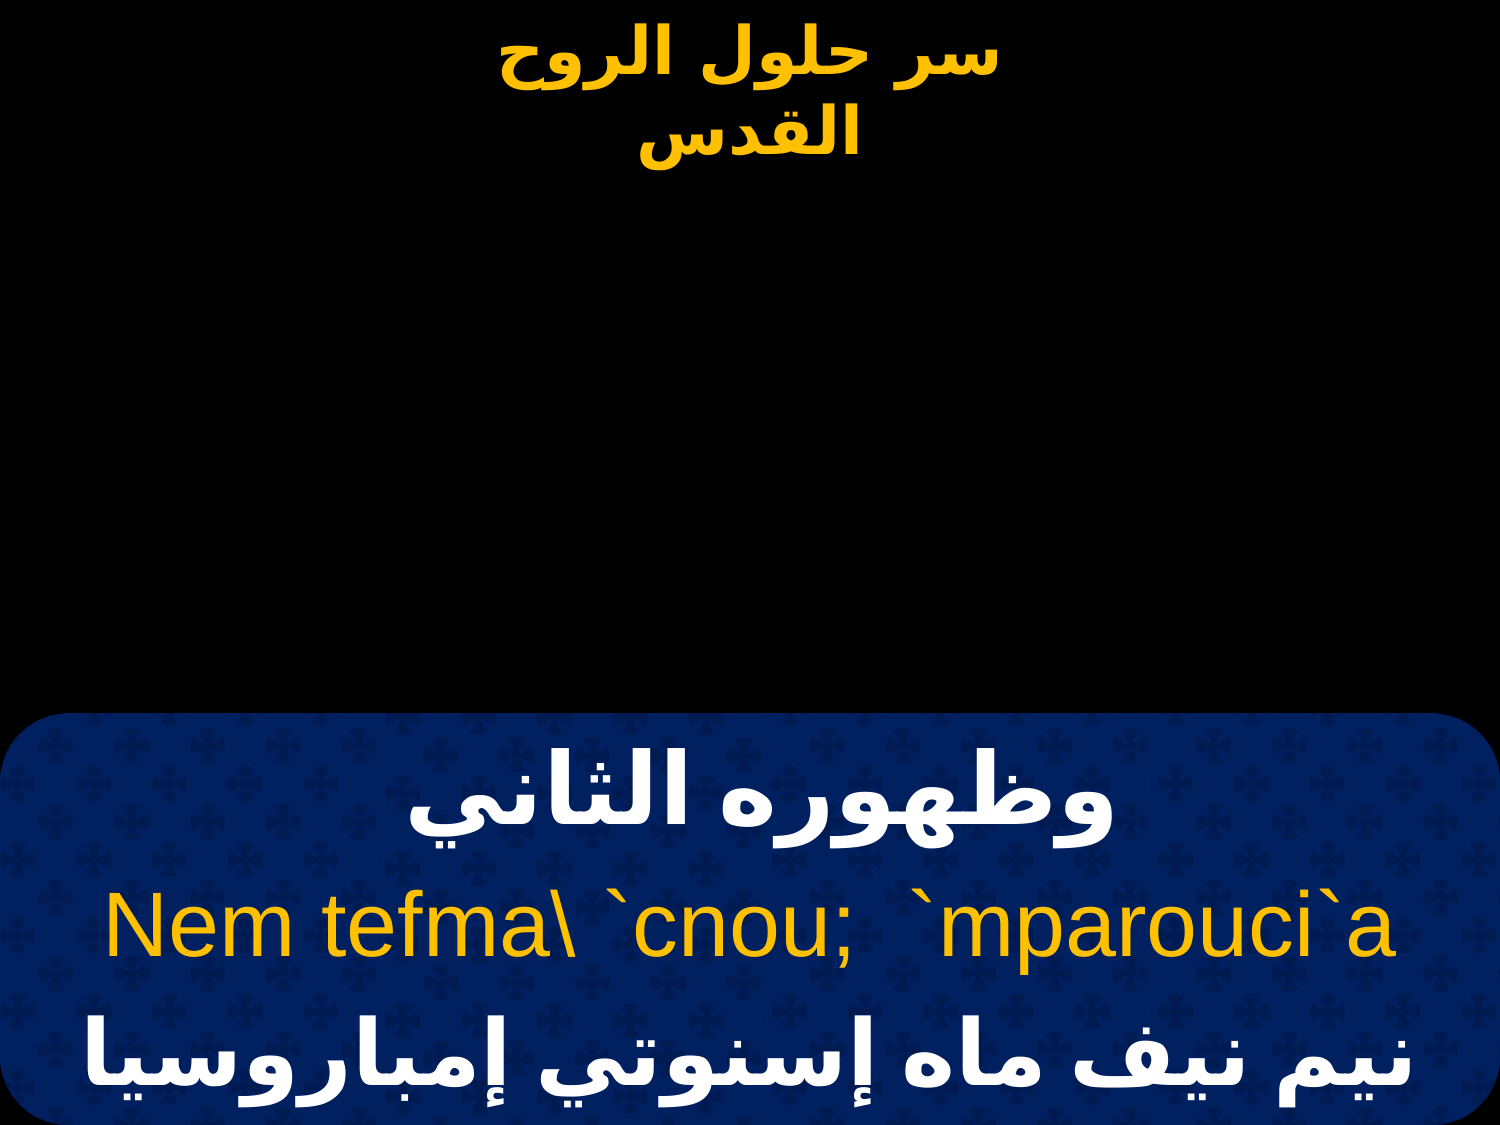

# وظهوره الثاني
Nem tefma\ `cnou;  `mparouci`a
نيم نيف ماه إسنوتي إمباروسيا